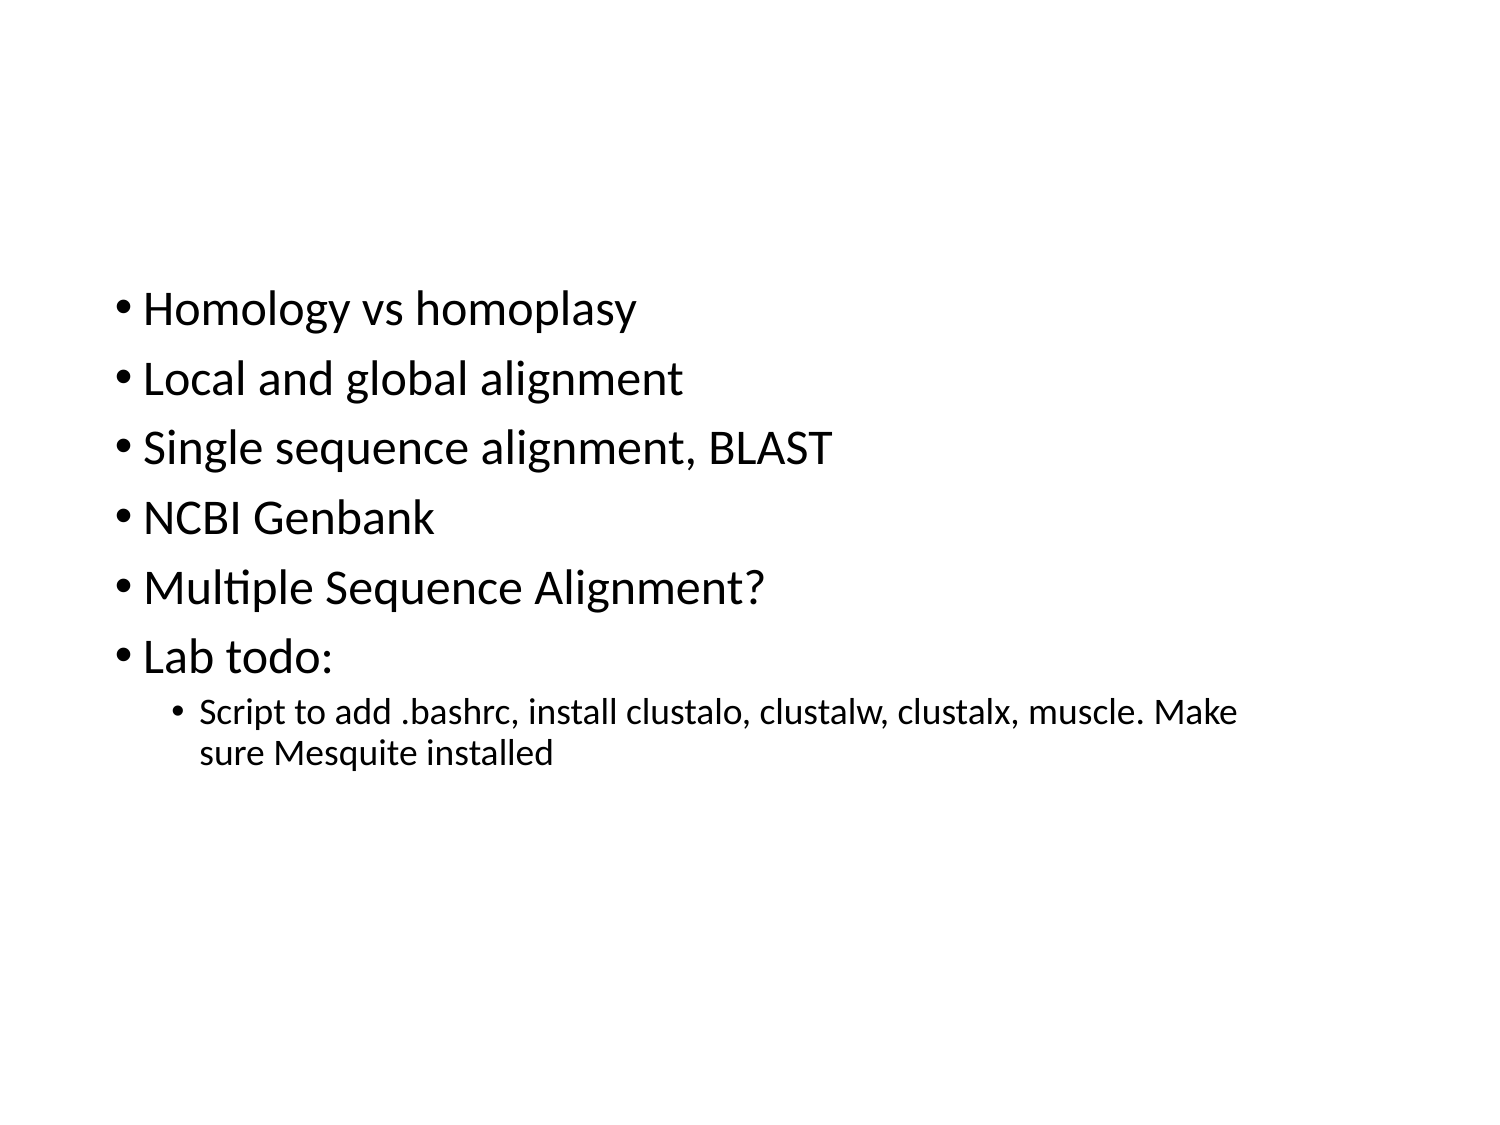

Homology vs homoplasy
Local and global alignment
Single sequence alignment, BLAST
NCBI Genbank
Multiple Sequence Alignment?
Lab todo:
Script to add .bashrc, install clustalo, clustalw, clustalx, muscle. Make sure Mesquite installed